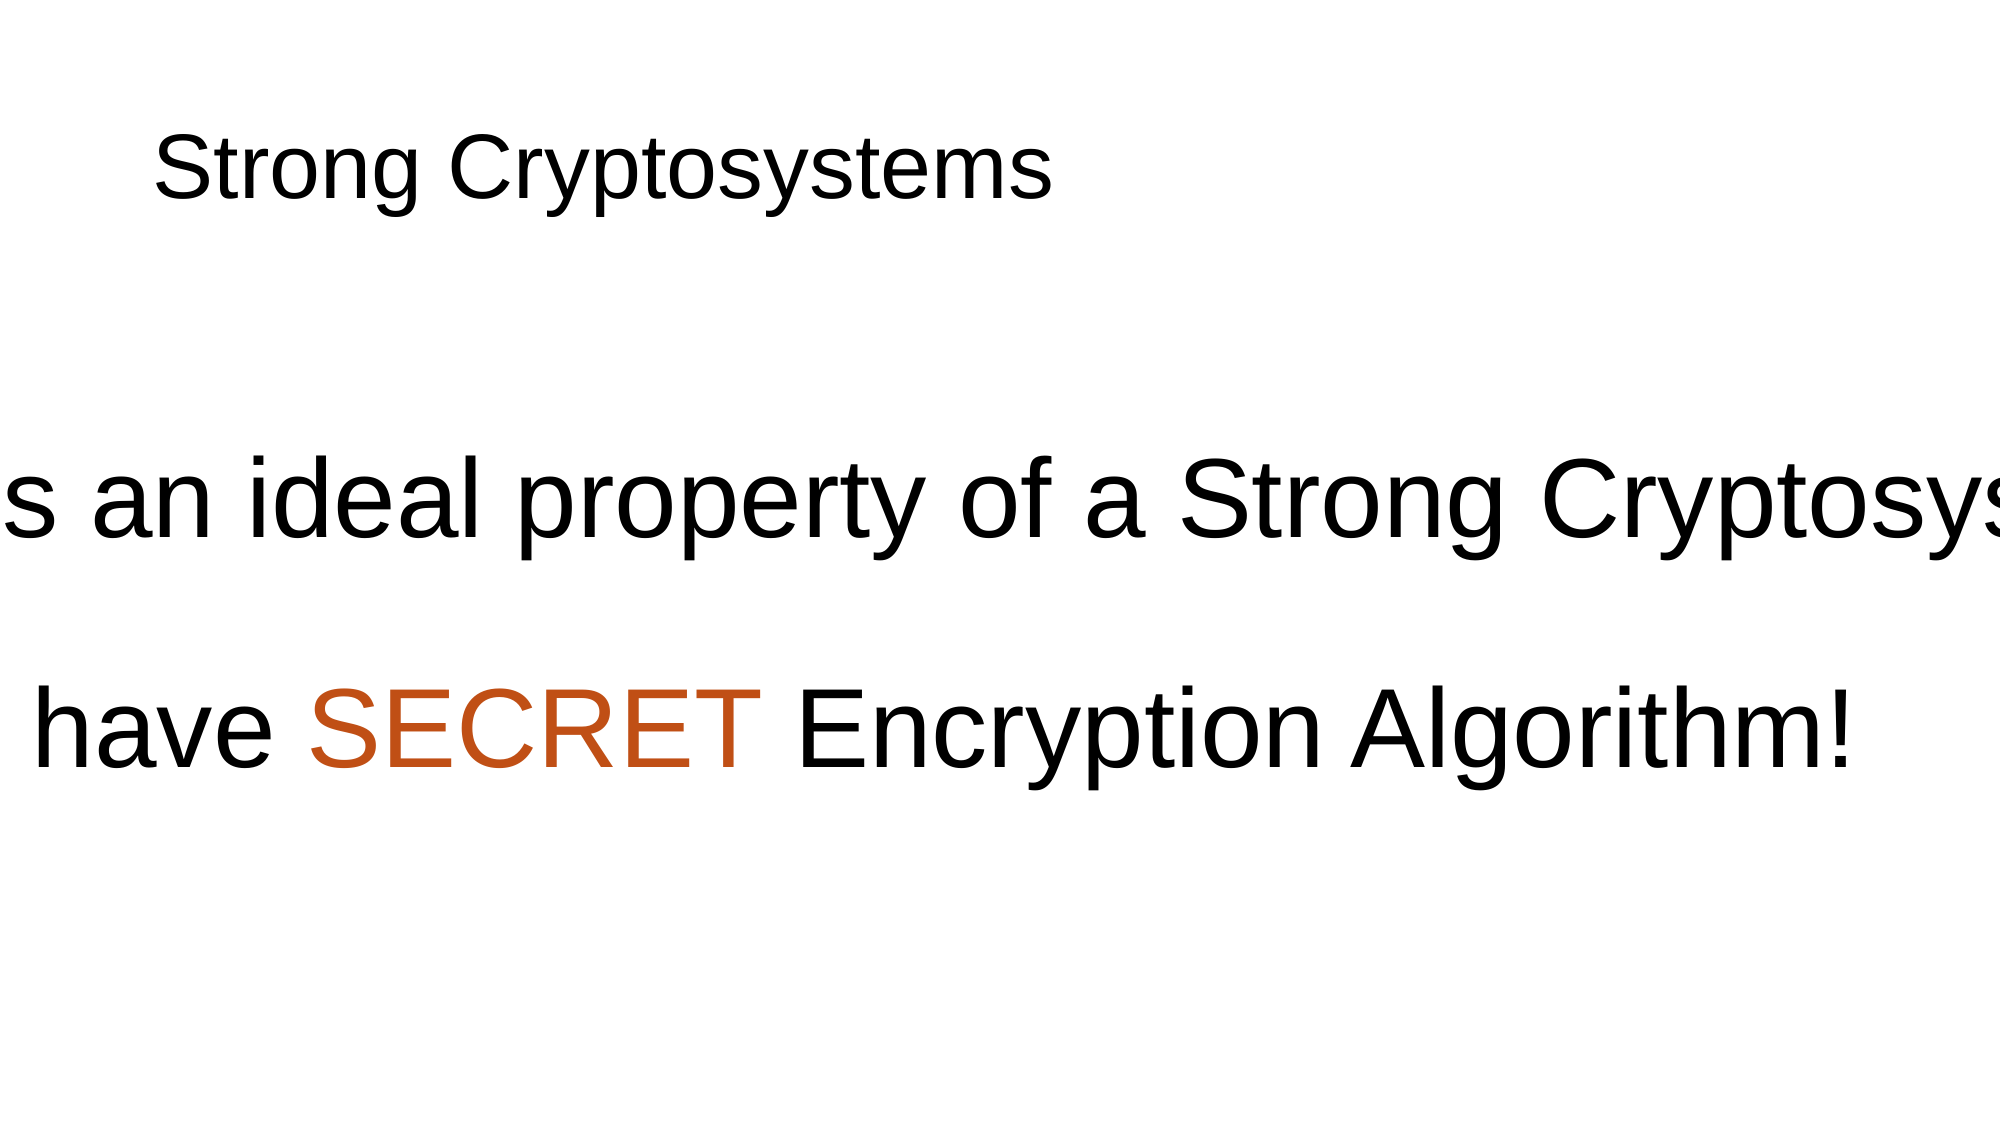

# Strong Cryptosystems
What is an ideal property of a Strong Cryptosystem?
Never have SECRET Encryption Algorithm!